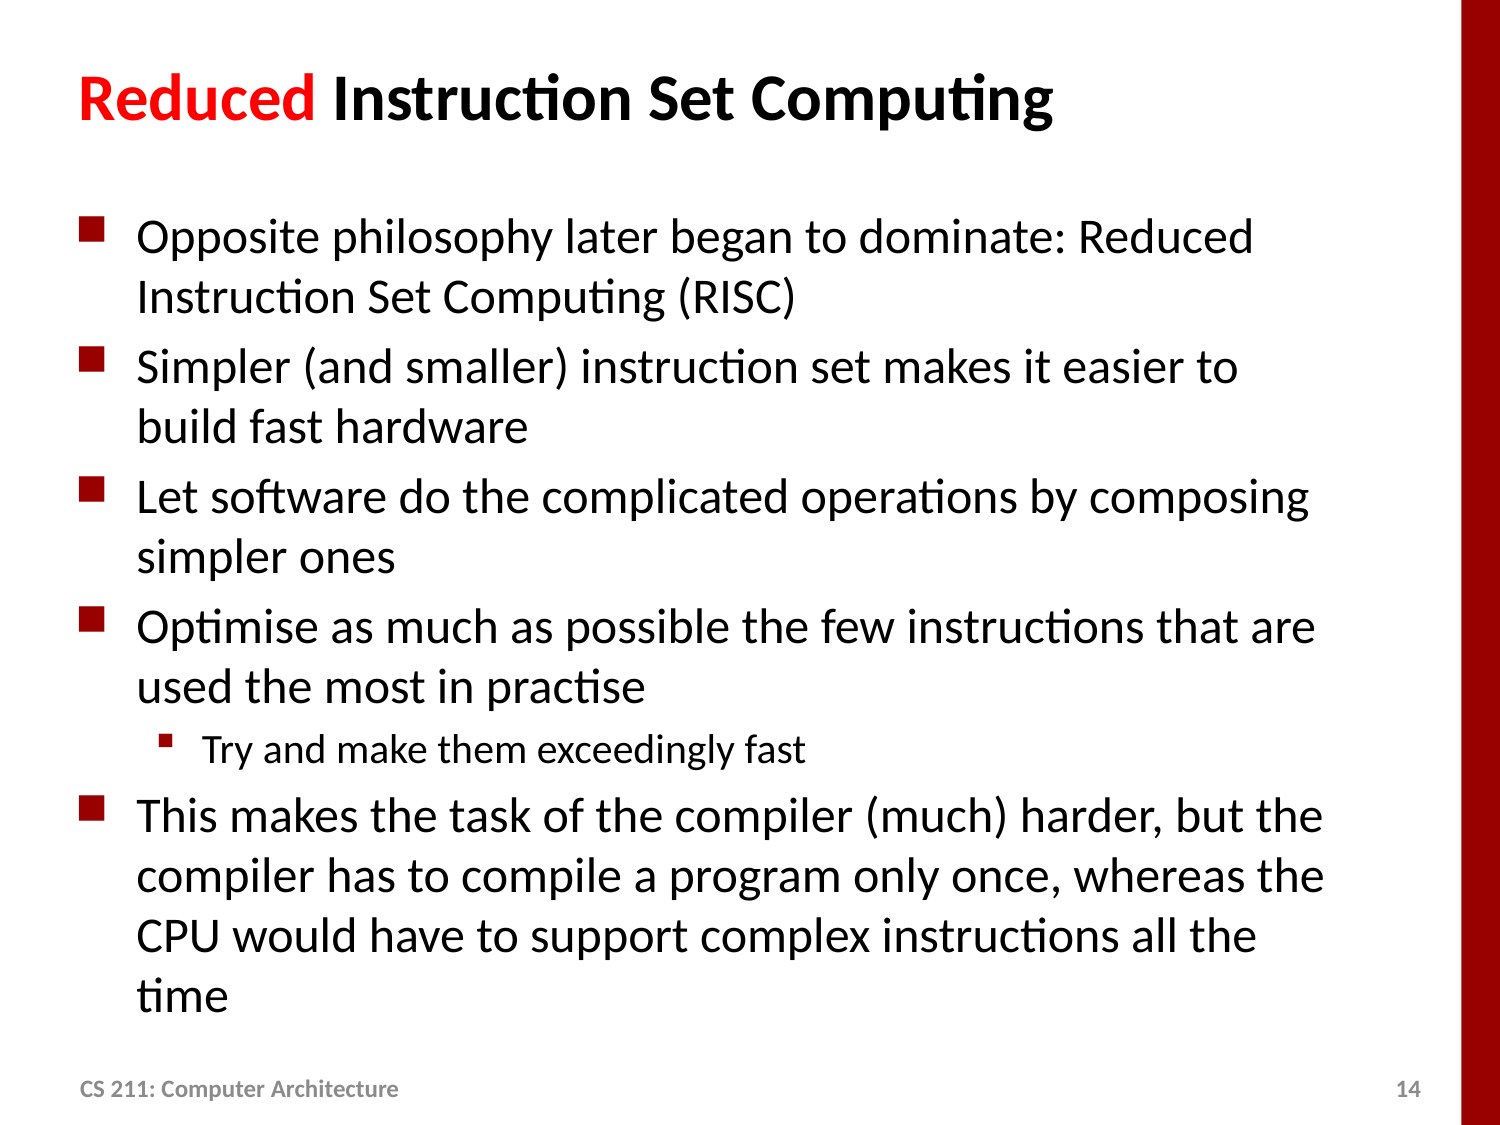

# Reduced Instruction Set Computing
Opposite philosophy later began to dominate: Reduced Instruction Set Computing (RISC)
Simpler (and smaller) instruction set makes it easier to build fast hardware
Let software do the complicated operations by composing simpler ones
Optimise as much as possible the few instructions that are used the most in practise
Try and make them exceedingly fast
This makes the task of the compiler (much) harder, but the compiler has to compile a program only once, whereas the CPU would have to support complex instructions all the time

CS 211: Computer Architecture